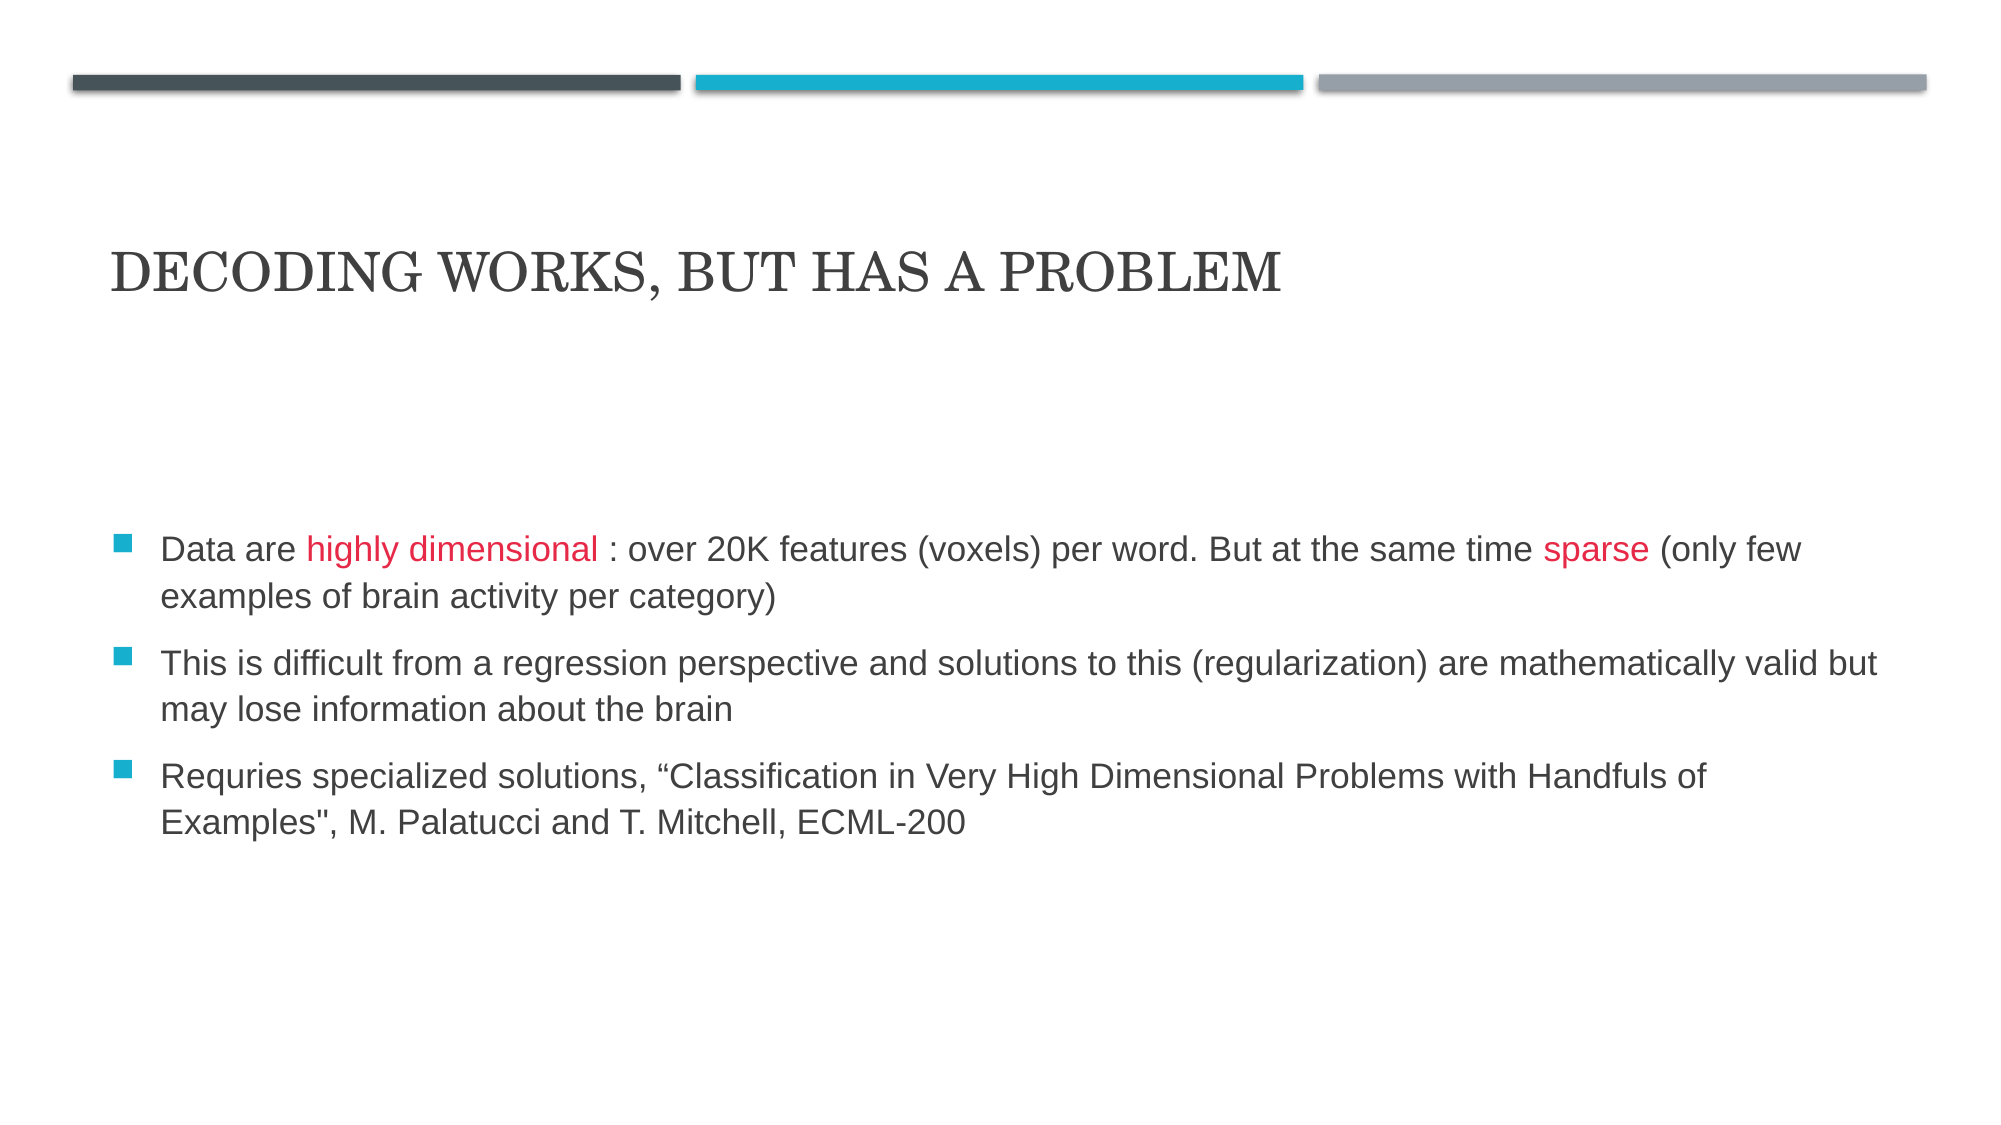

# Decoding works, but has a problem
Data are highly dimensional : over 20K features (voxels) per word. But at the same time sparse (only few examples of brain activity per category)
This is difficult from a regression perspective and solutions to this (regularization) are mathematically valid but may lose information about the brain
Requries specialized solutions, “Classification in Very High Dimensional Problems with Handfuls of Examples", M. Palatucci and T. Mitchell, ECML-200